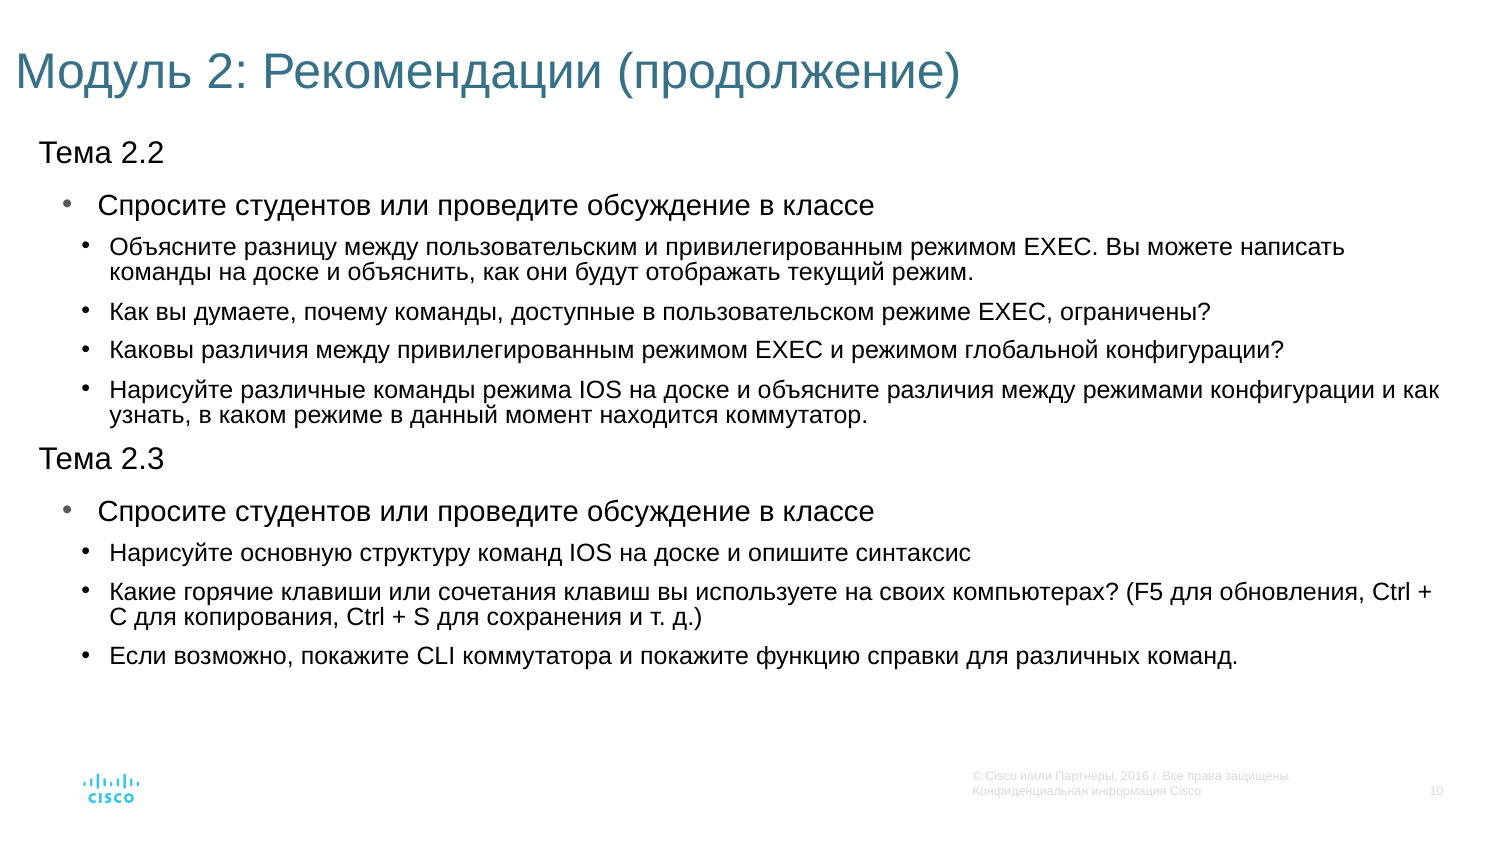

# Модуль 2: Рекомендации (продолжение)
Тема 2.2
Спросите студентов или проведите обсуждение в классе
Объясните разницу между пользовательским и привилегированным режимом EXEC. Вы можете написать команды на доске и объяснить, как они будут отображать текущий режим.
Как вы думаете, почему команды, доступные в пользовательском режиме EXEC, ограничены?
Каковы различия между привилегированным режимом EXEC и режимом глобальной конфигурации?
Нарисуйте различные команды режима IOS на доске и объясните различия между режимами конфигурации и как узнать, в каком режиме в данный момент находится коммутатор.
Тема 2.3
Спросите студентов или проведите обсуждение в классе
Нарисуйте основную структуру команд IOS на доске и опишите синтаксис
Какие горячие клавиши или сочетания клавиш вы используете на своих компьютерах? (F5 для обновления, Ctrl + C для копирования, Ctrl + S для сохранения и т. д.)
Если возможно, покажите CLI коммутатора и покажите функцию справки для различных команд.